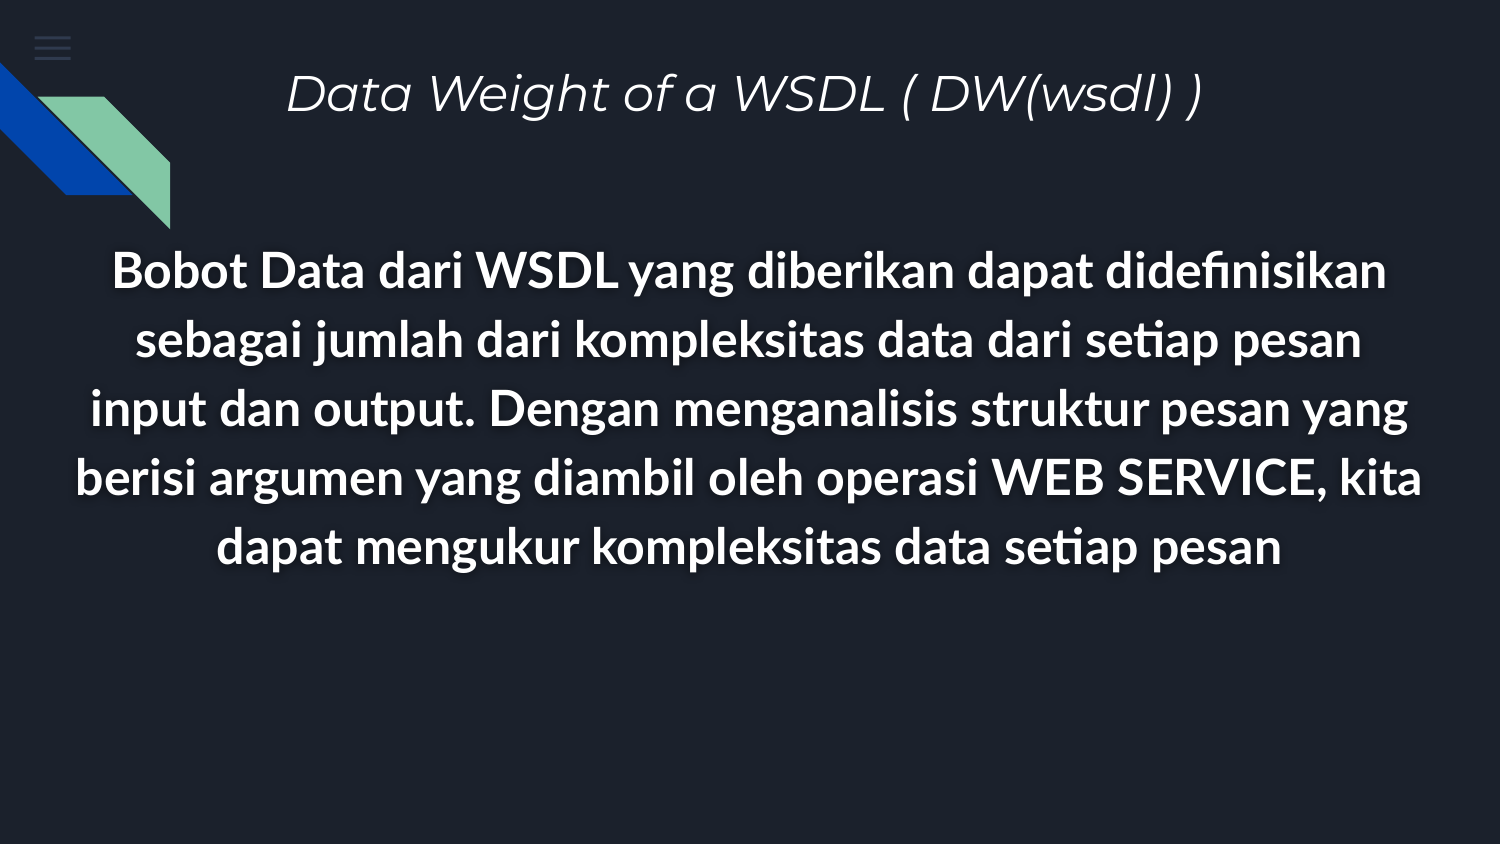

# Data Weight of a WSDL ( DW(wsdl) )
Bobot Data dari WSDL yang diberikan dapat didefinisikan sebagai jumlah dari kompleksitas data dari setiap pesan input dan output. Dengan menganalisis struktur pesan yang berisi argumen yang diambil oleh operasi WEB SERVICE, kita dapat mengukur kompleksitas data setiap pesan